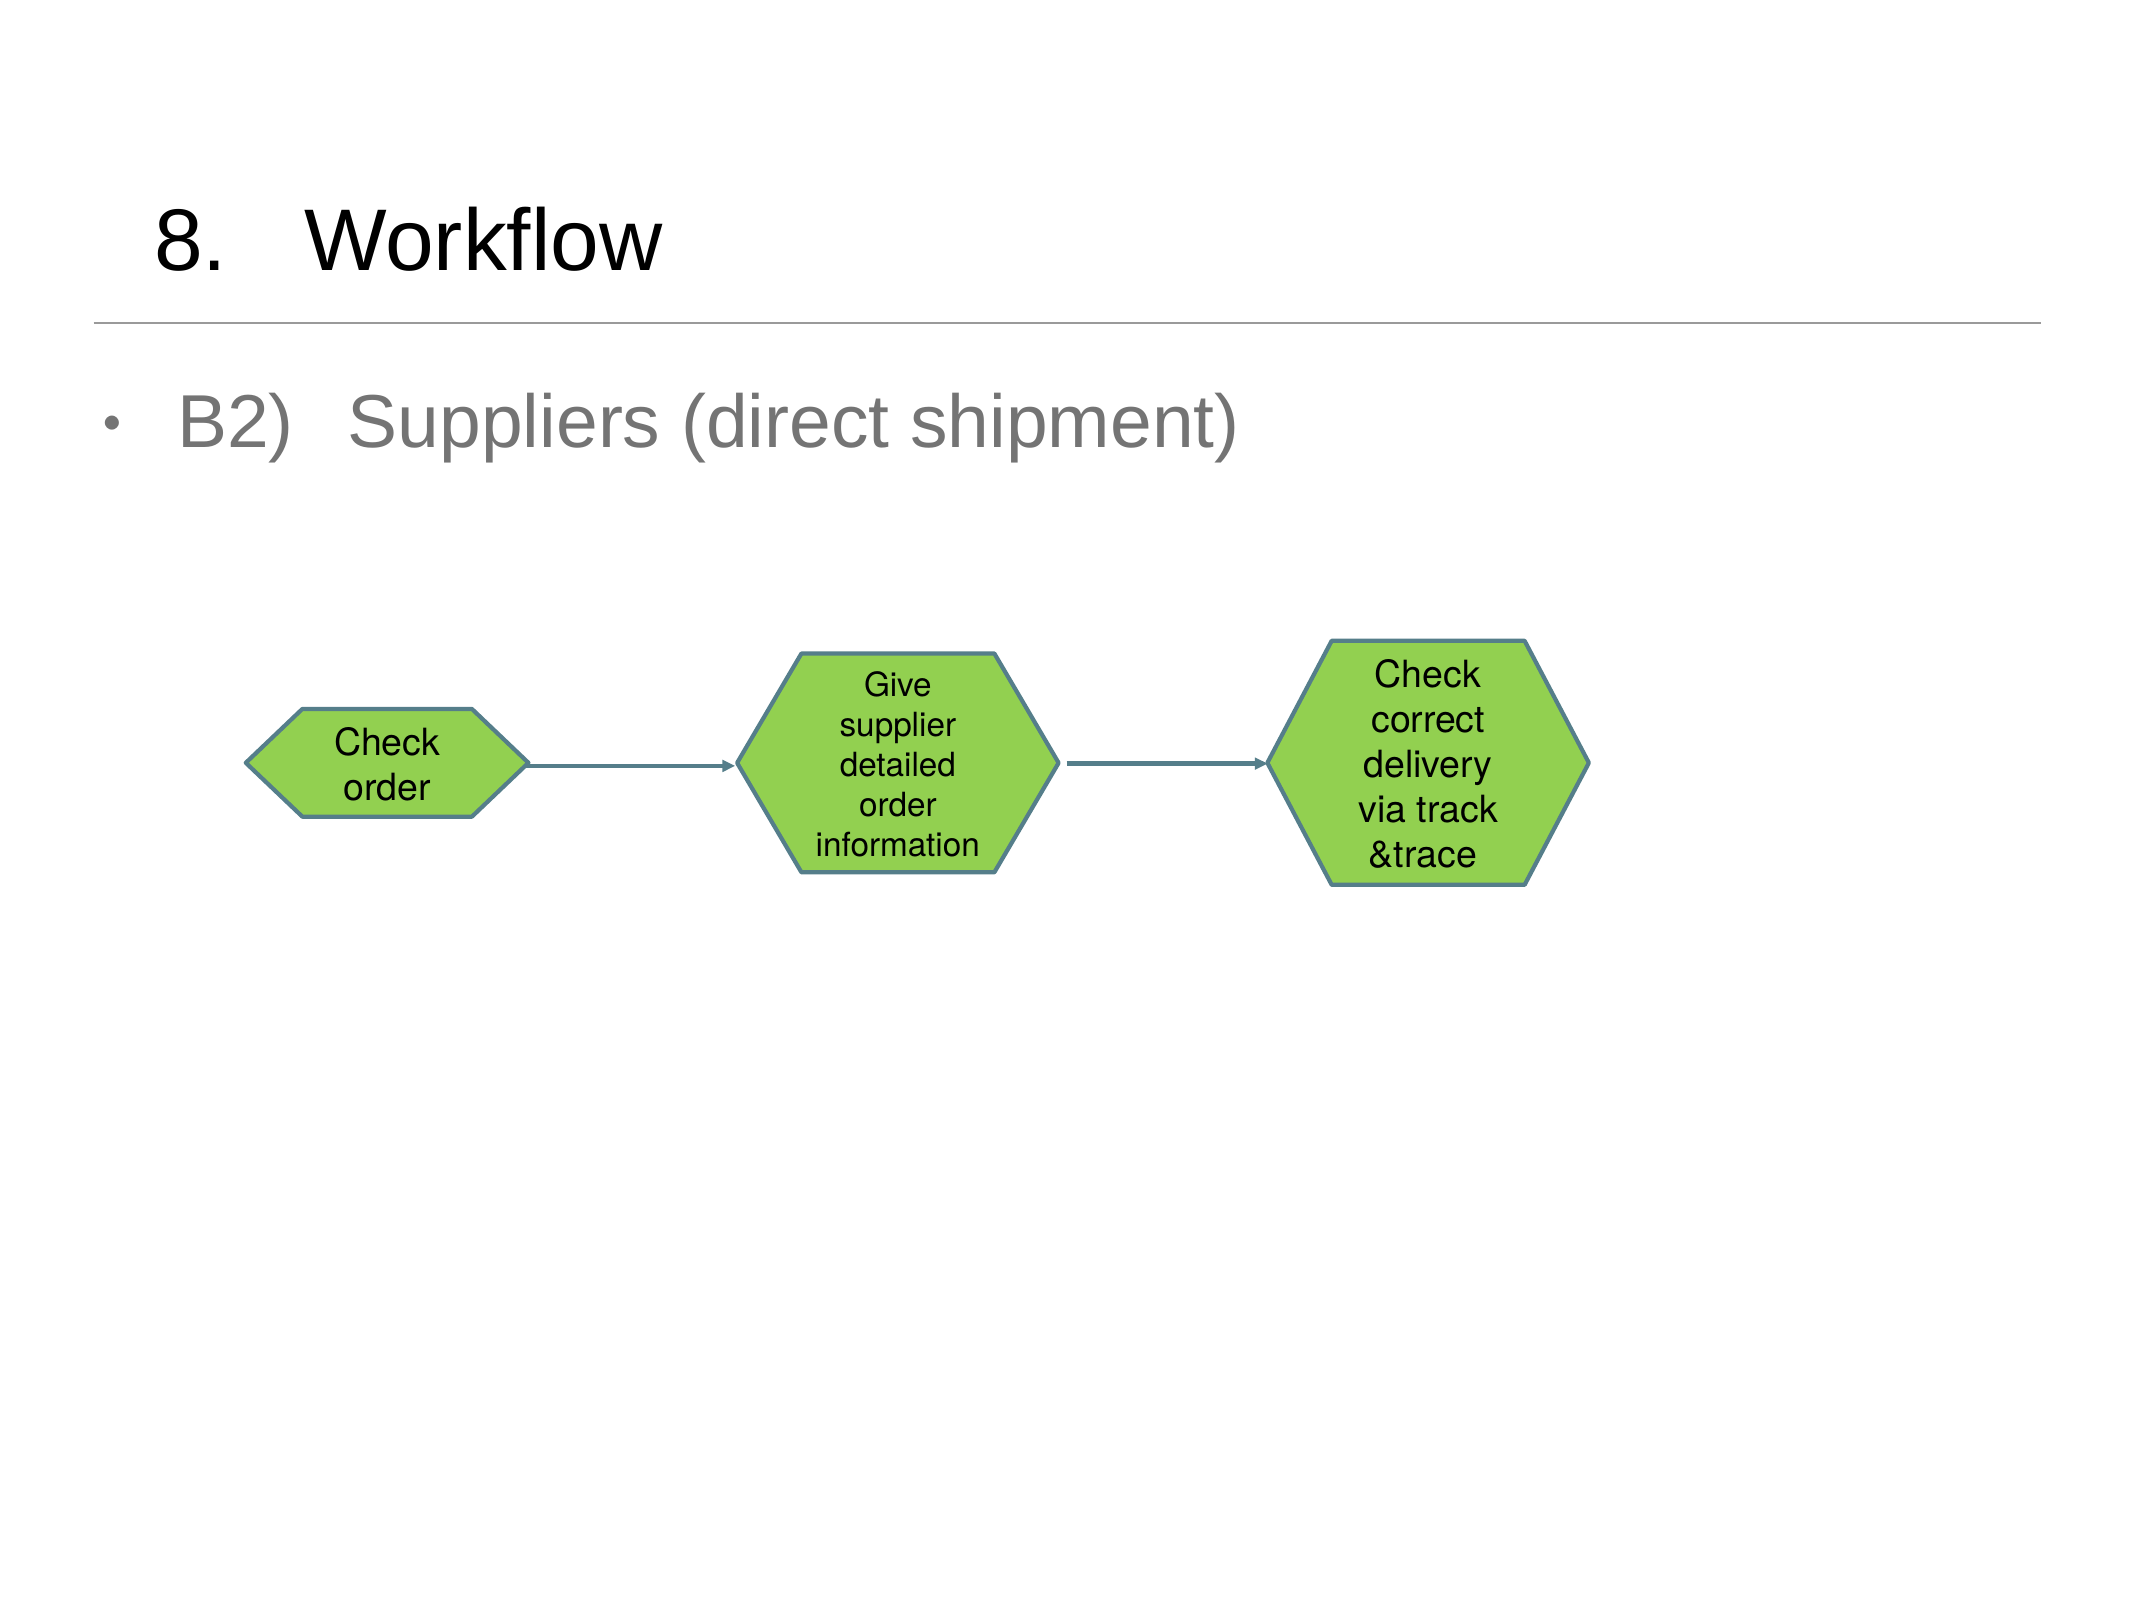

# 8.	Workflow
B2)	 Suppliers (direct shipment)
Check correct delivery via track &trace

Give supplier detailed order information

Check order